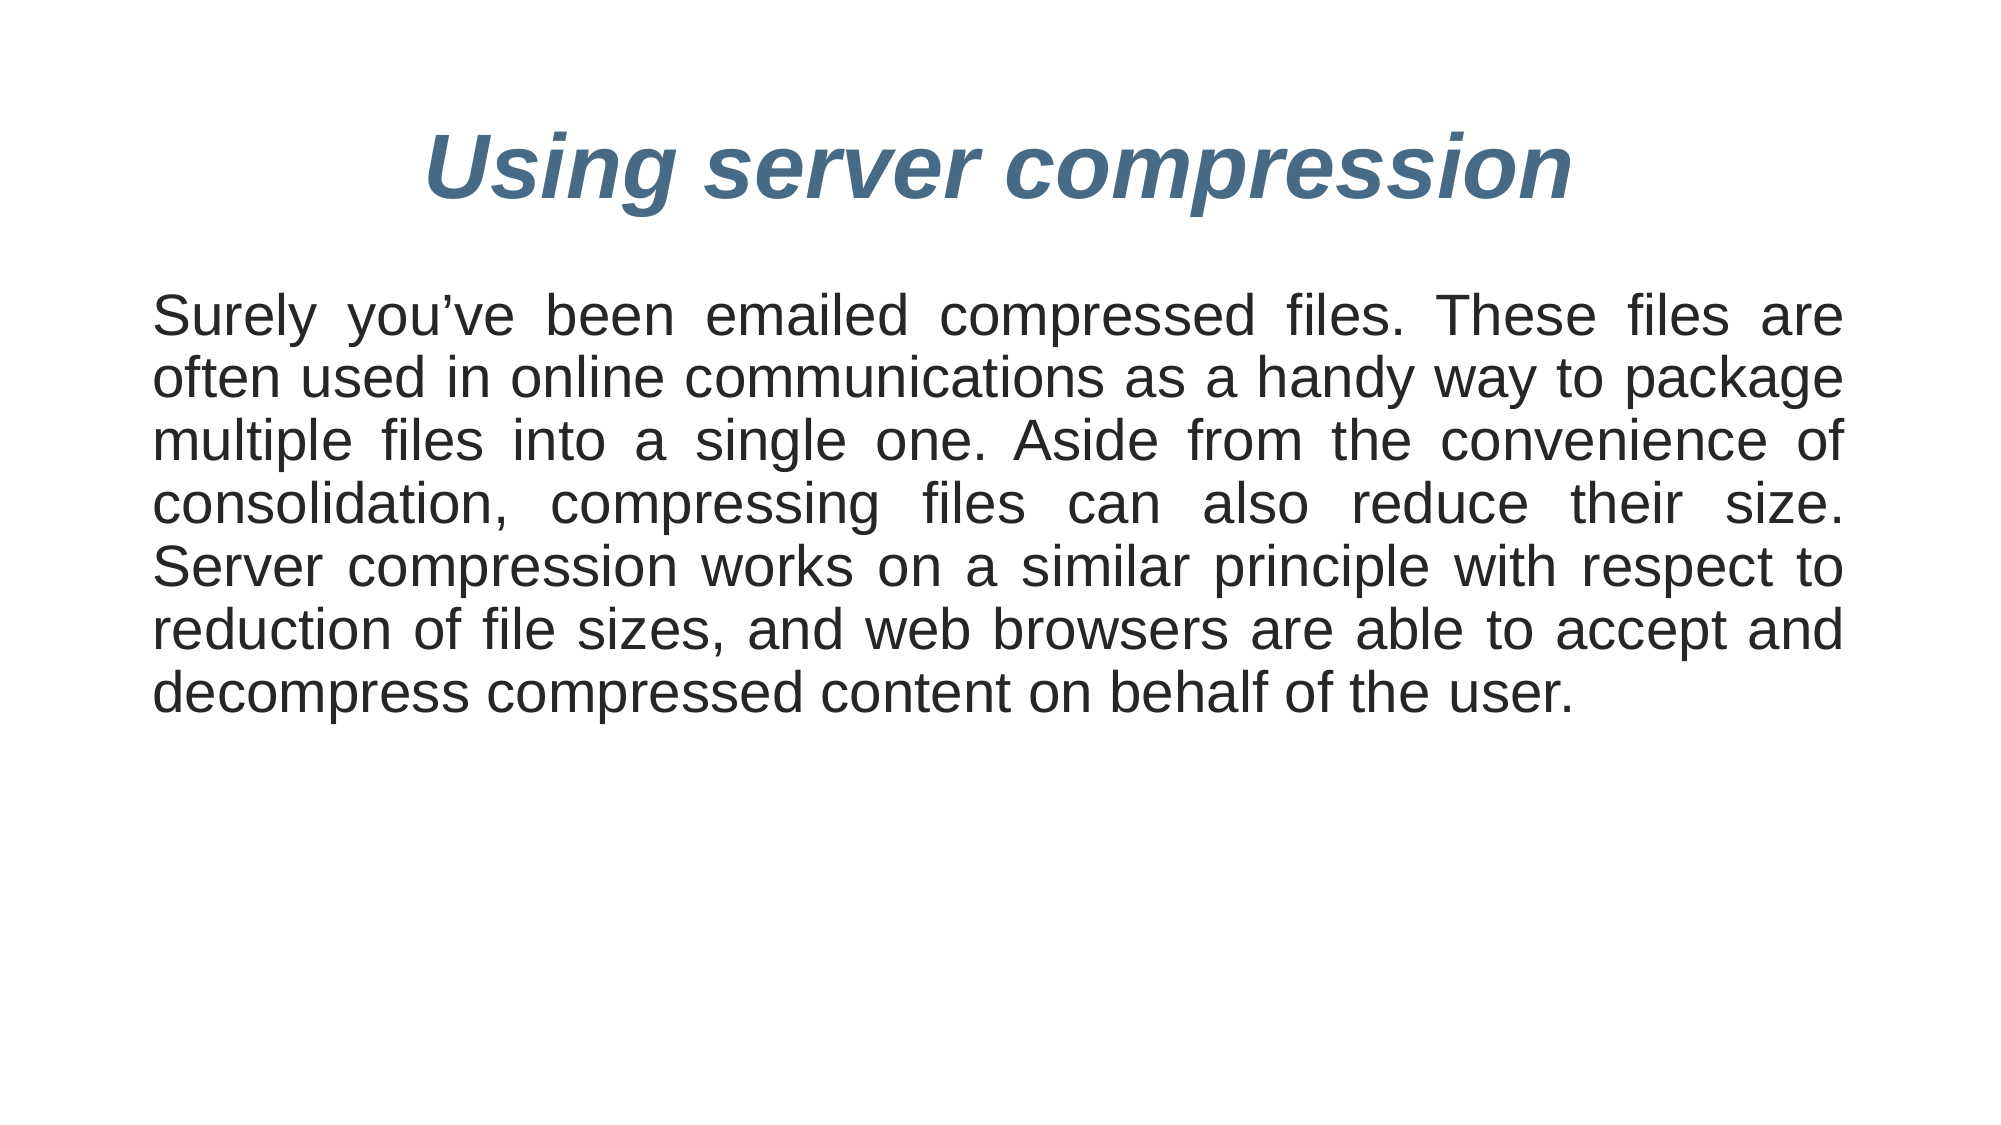

# Using server compression
Surely you’ve been emailed compressed files. These files are often used in online communications as a handy way to package multiple files into a single one. Aside from the convenience of consolidation, compressing files can also reduce their size. Server compression works on a similar principle with respect to reduction of file sizes, and web browsers are able to accept and decompress compressed content on behalf of the user.